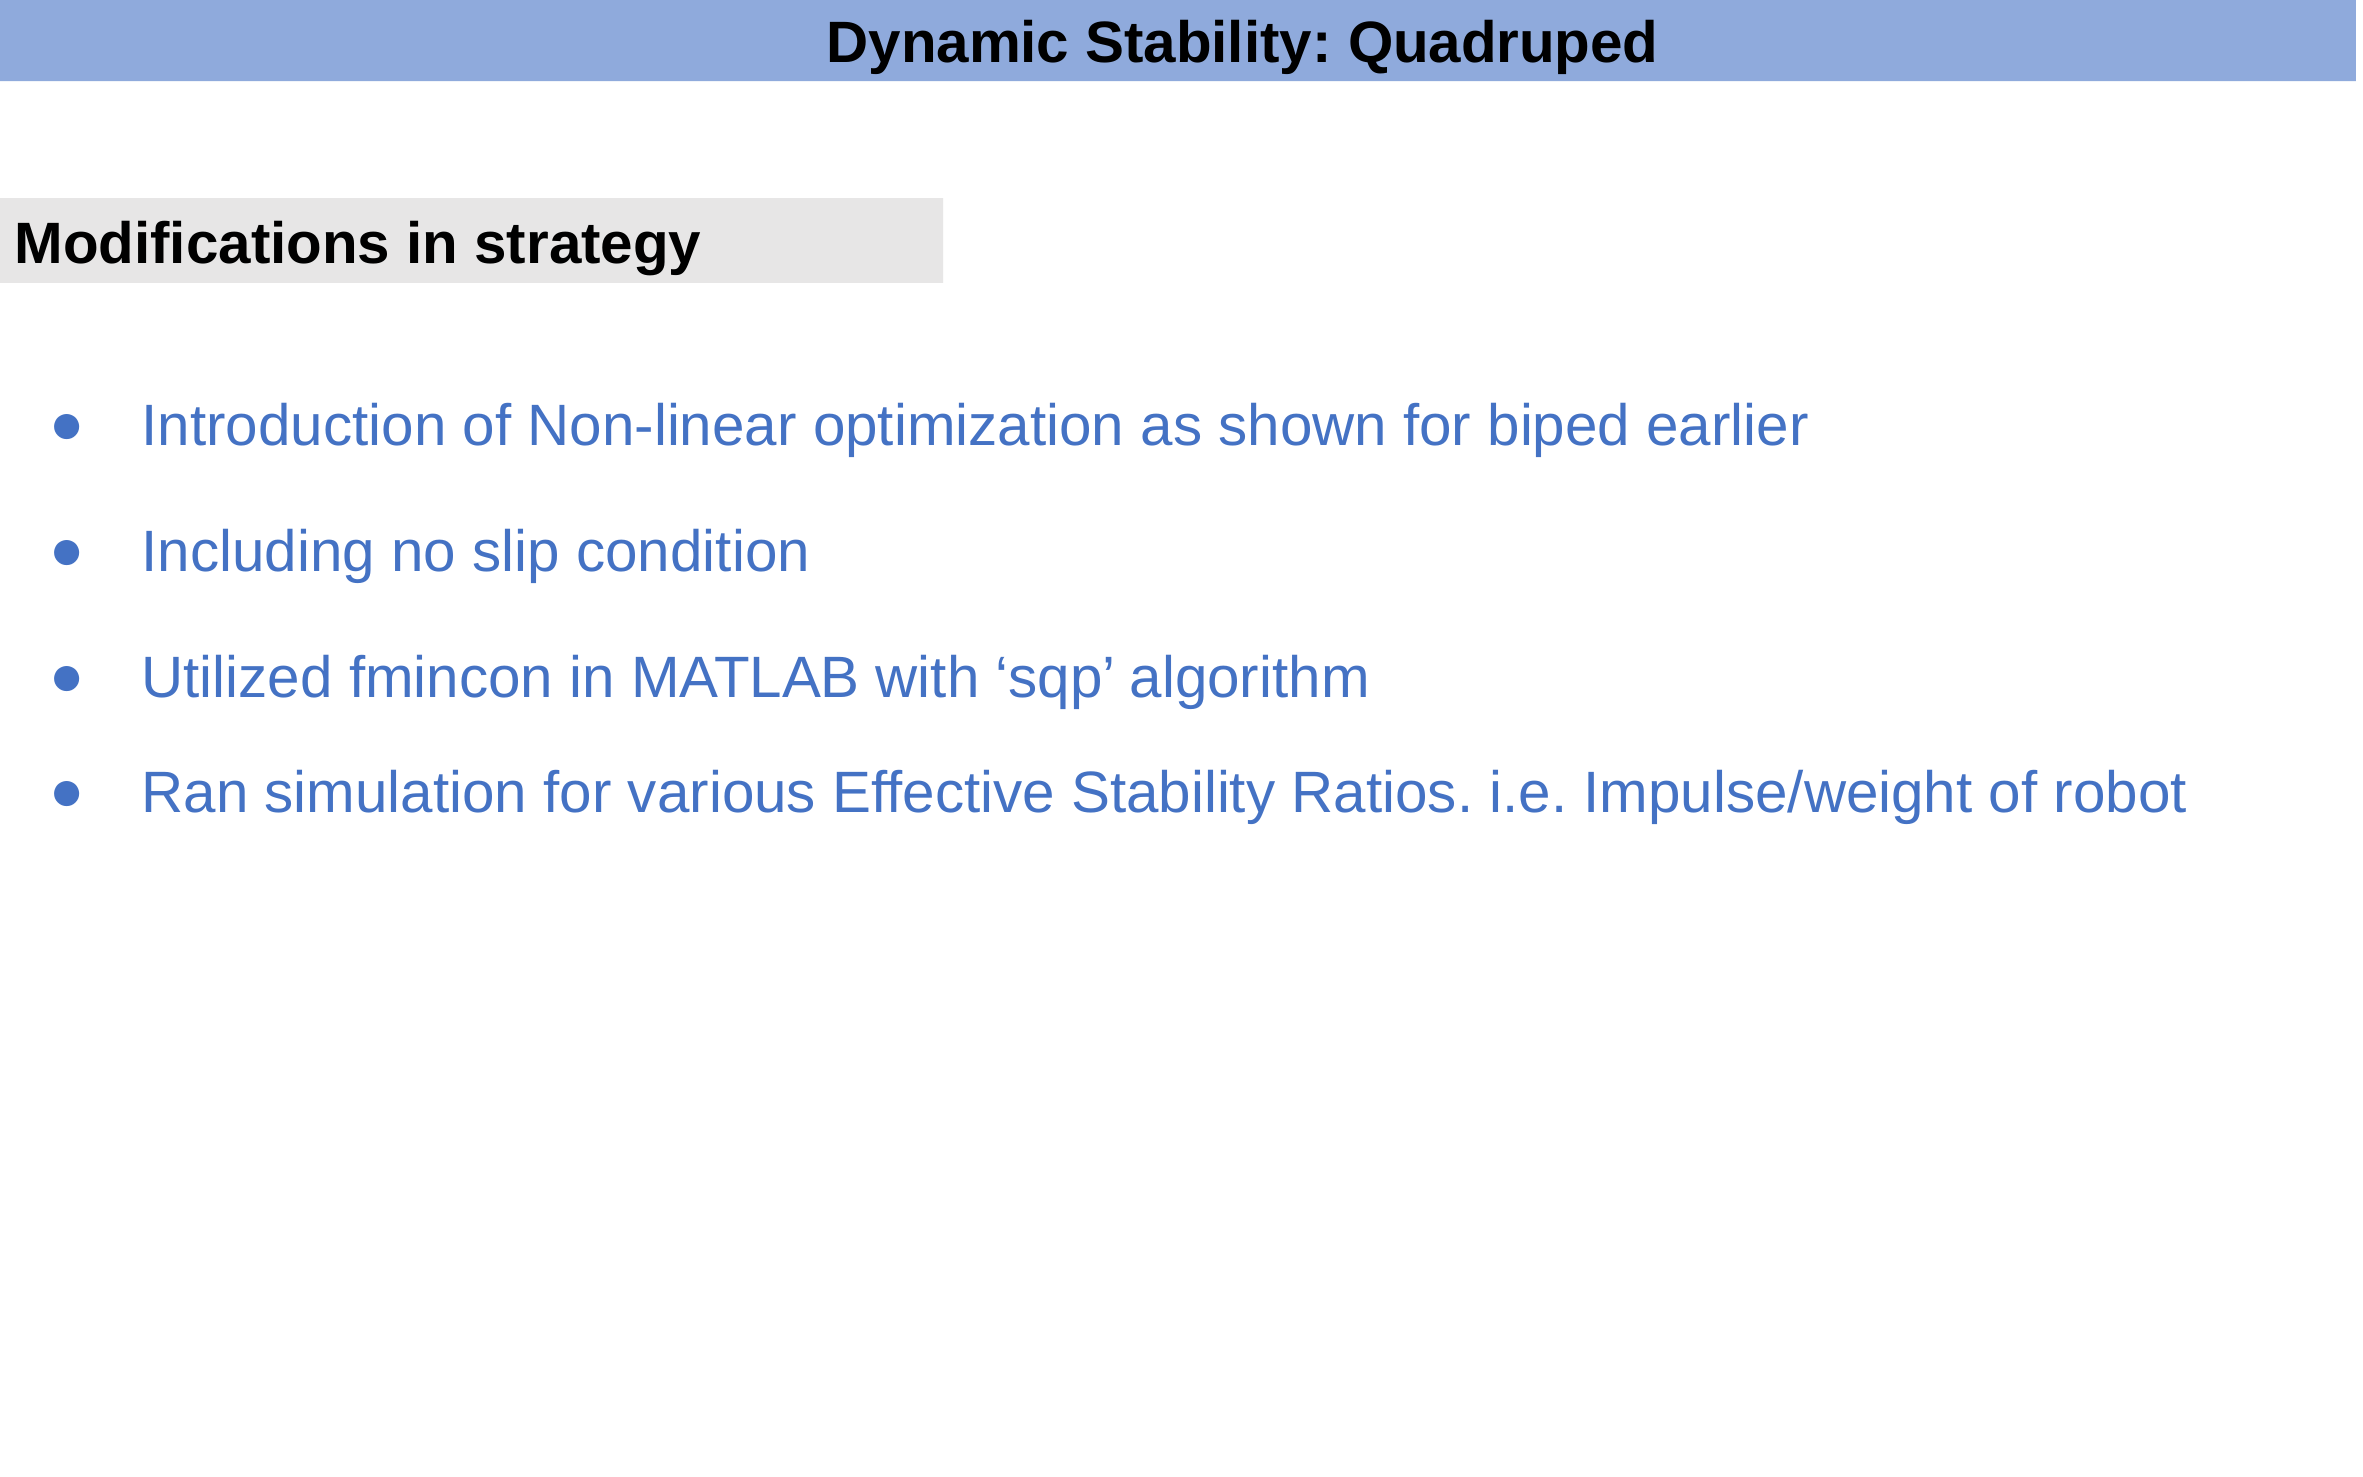

Dynamic Stability: Quadruped
Introduction of Non-linear optimization as shown for biped earlier

Including no slip condition

Utilized fmincon in MATLAB with ‘sqp’ algorithm
Ran simulation for various Effective Stability Ratios. i.e. Impulse/weight of robot

Modifications in strategy